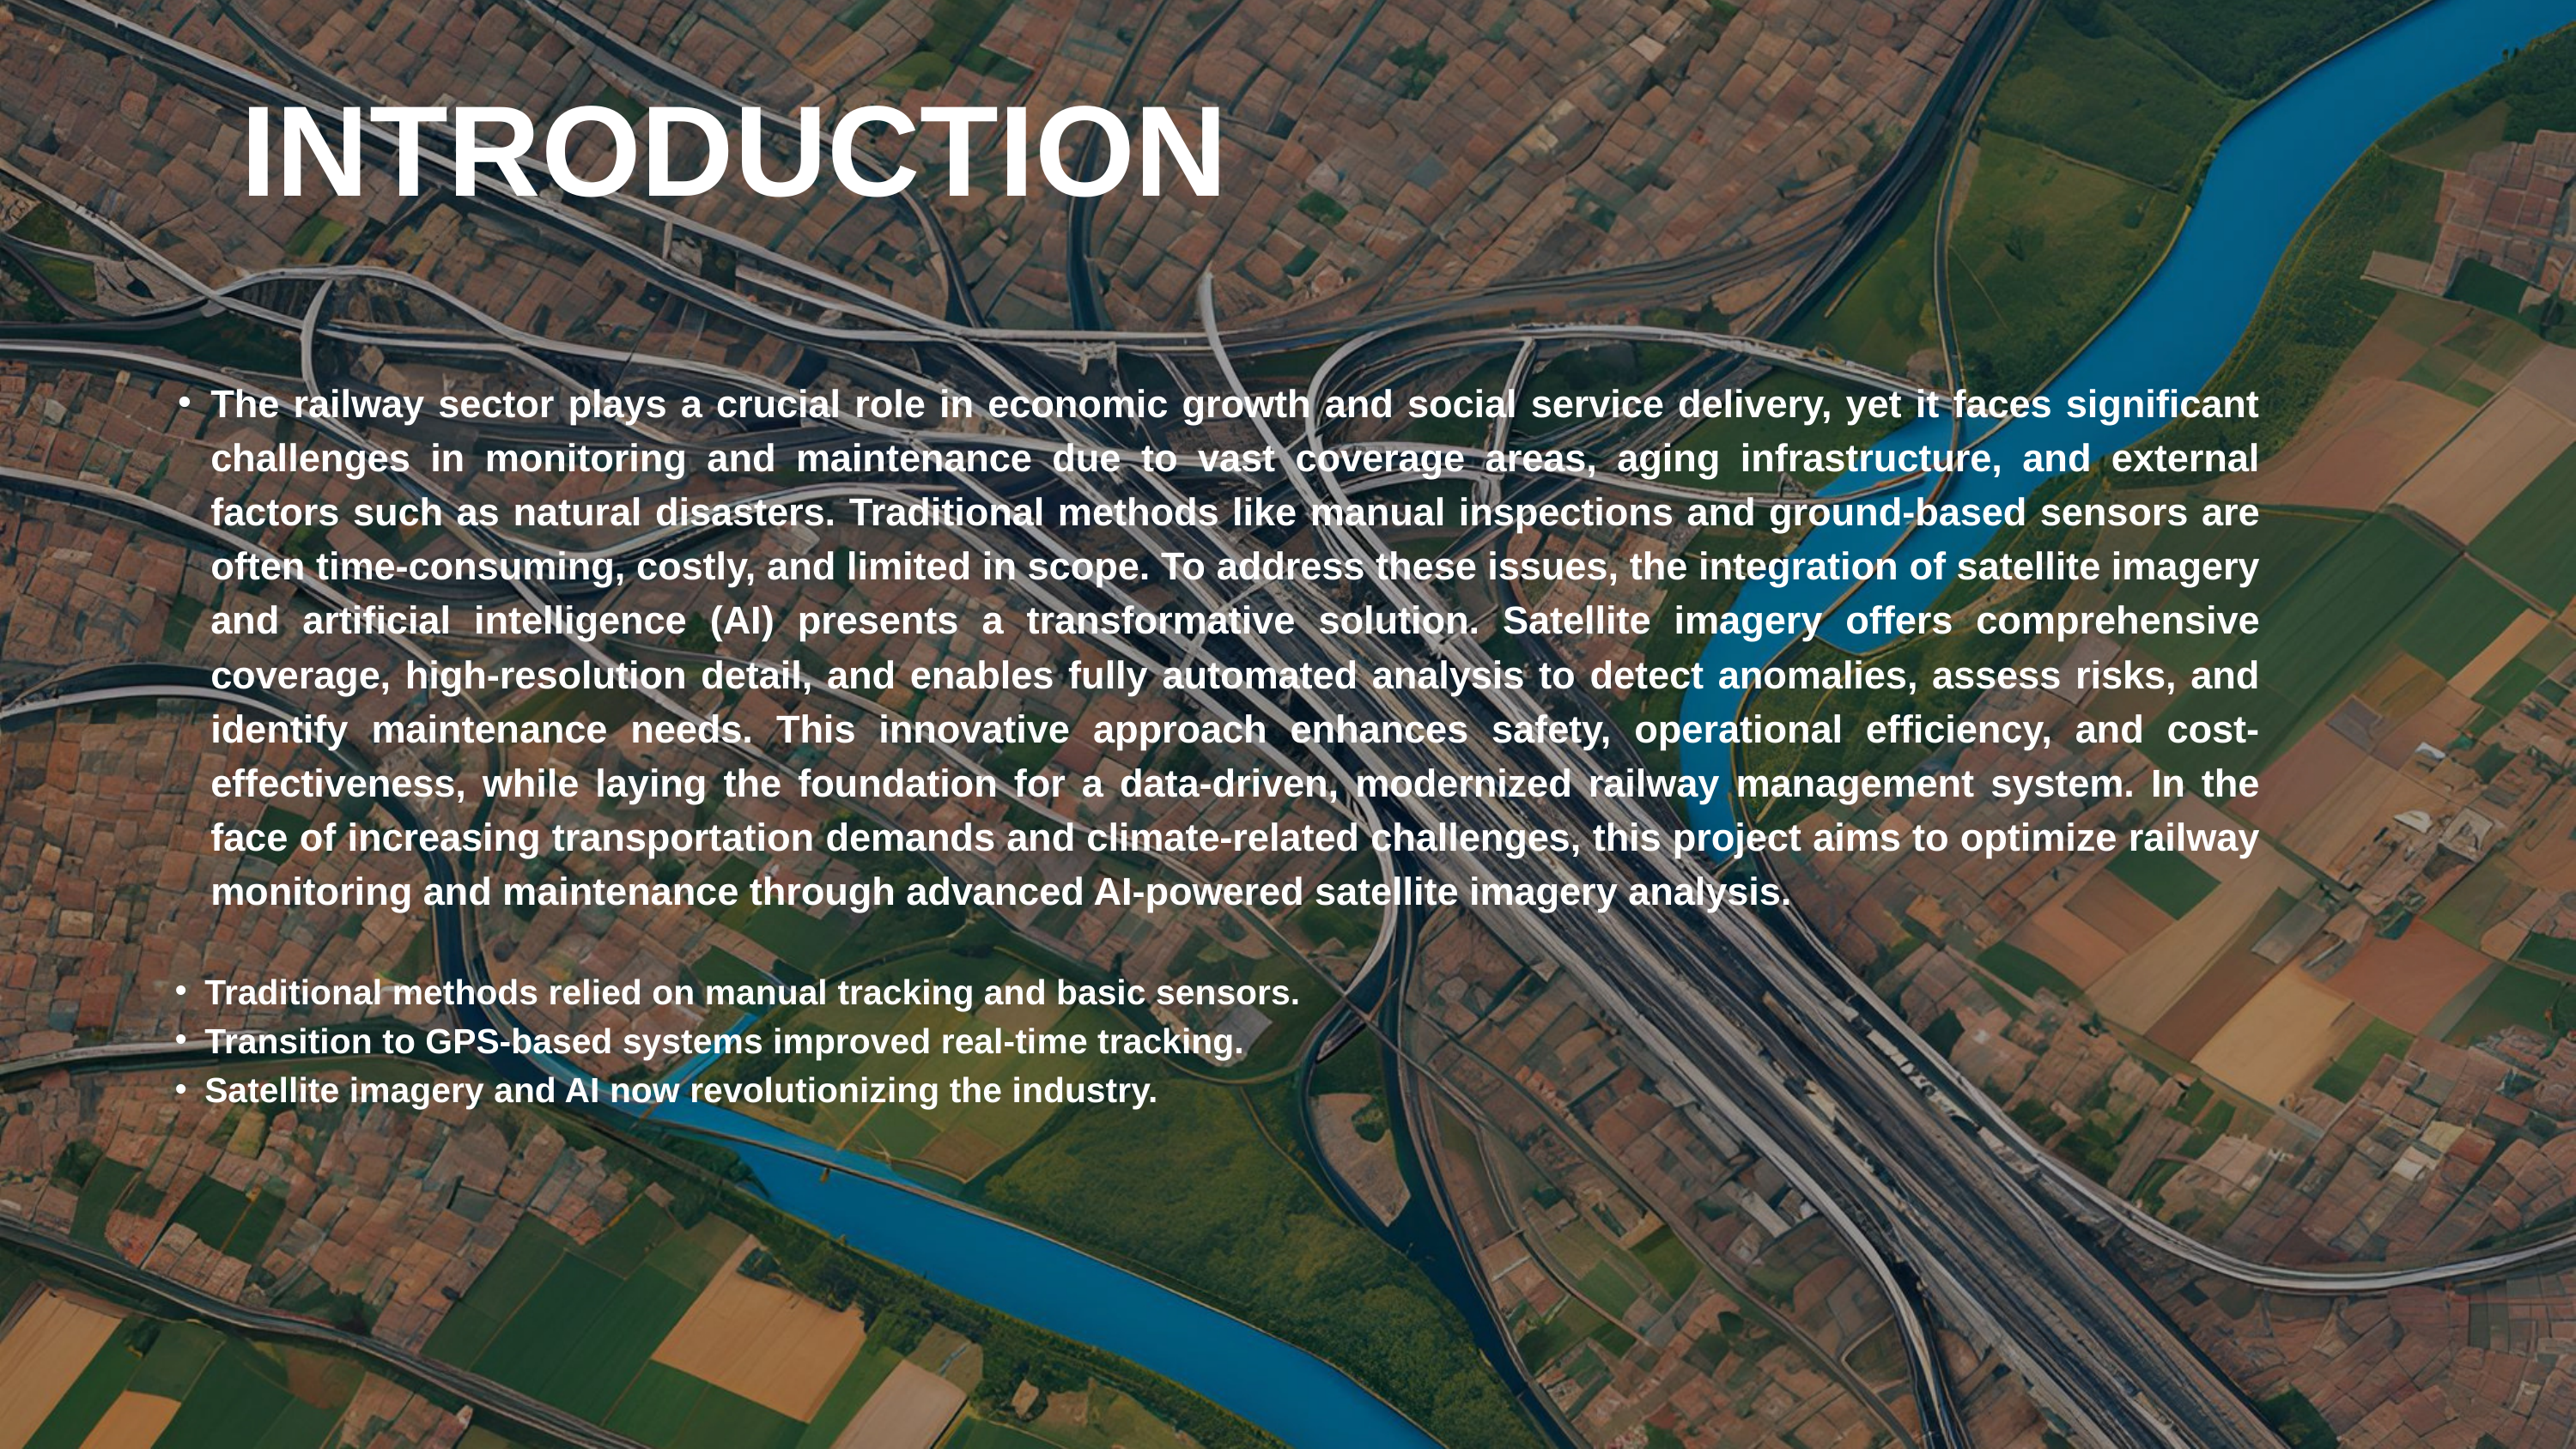

INTRODUCTION
The railway sector plays a crucial role in economic growth and social service delivery, yet it faces significant challenges in monitoring and maintenance due to vast coverage areas, aging infrastructure, and external factors such as natural disasters. Traditional methods like manual inspections and ground-based sensors are often time-consuming, costly, and limited in scope. To address these issues, the integration of satellite imagery and artificial intelligence (AI) presents a transformative solution. Satellite imagery offers comprehensive coverage, high-resolution detail, and enables fully automated analysis to detect anomalies, assess risks, and identify maintenance needs. This innovative approach enhances safety, operational efficiency, and cost-effectiveness, while laying the foundation for a data-driven, modernized railway management system. In the face of increasing transportation demands and climate-related challenges, this project aims to optimize railway monitoring and maintenance through advanced AI-powered satellite imagery analysis.

Traditional methods relied on manual tracking and basic sensors.
Transition to GPS-based systems improved real-time tracking.
Satellite imagery and AI now revolutionizing the industry.